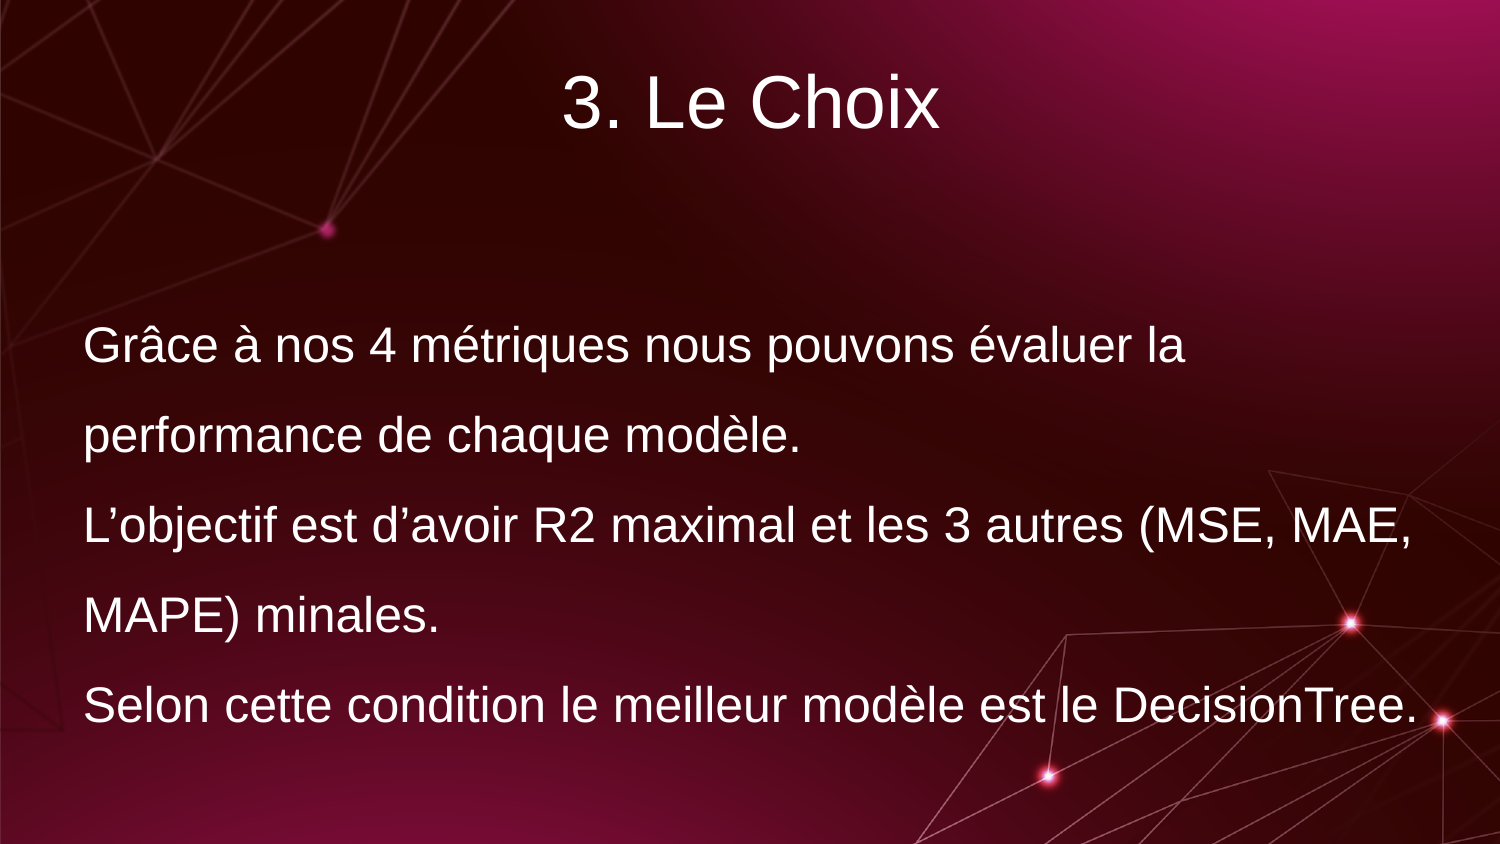

# 3. Le Choix
Grâce à nos 4 métriques nous pouvons évaluer la performance de chaque modèle.
L’objectif est d’avoir R2 maximal et les 3 autres (MSE, MAE, MAPE) minales.
Selon cette condition le meilleur modèle est le DecisionTree.